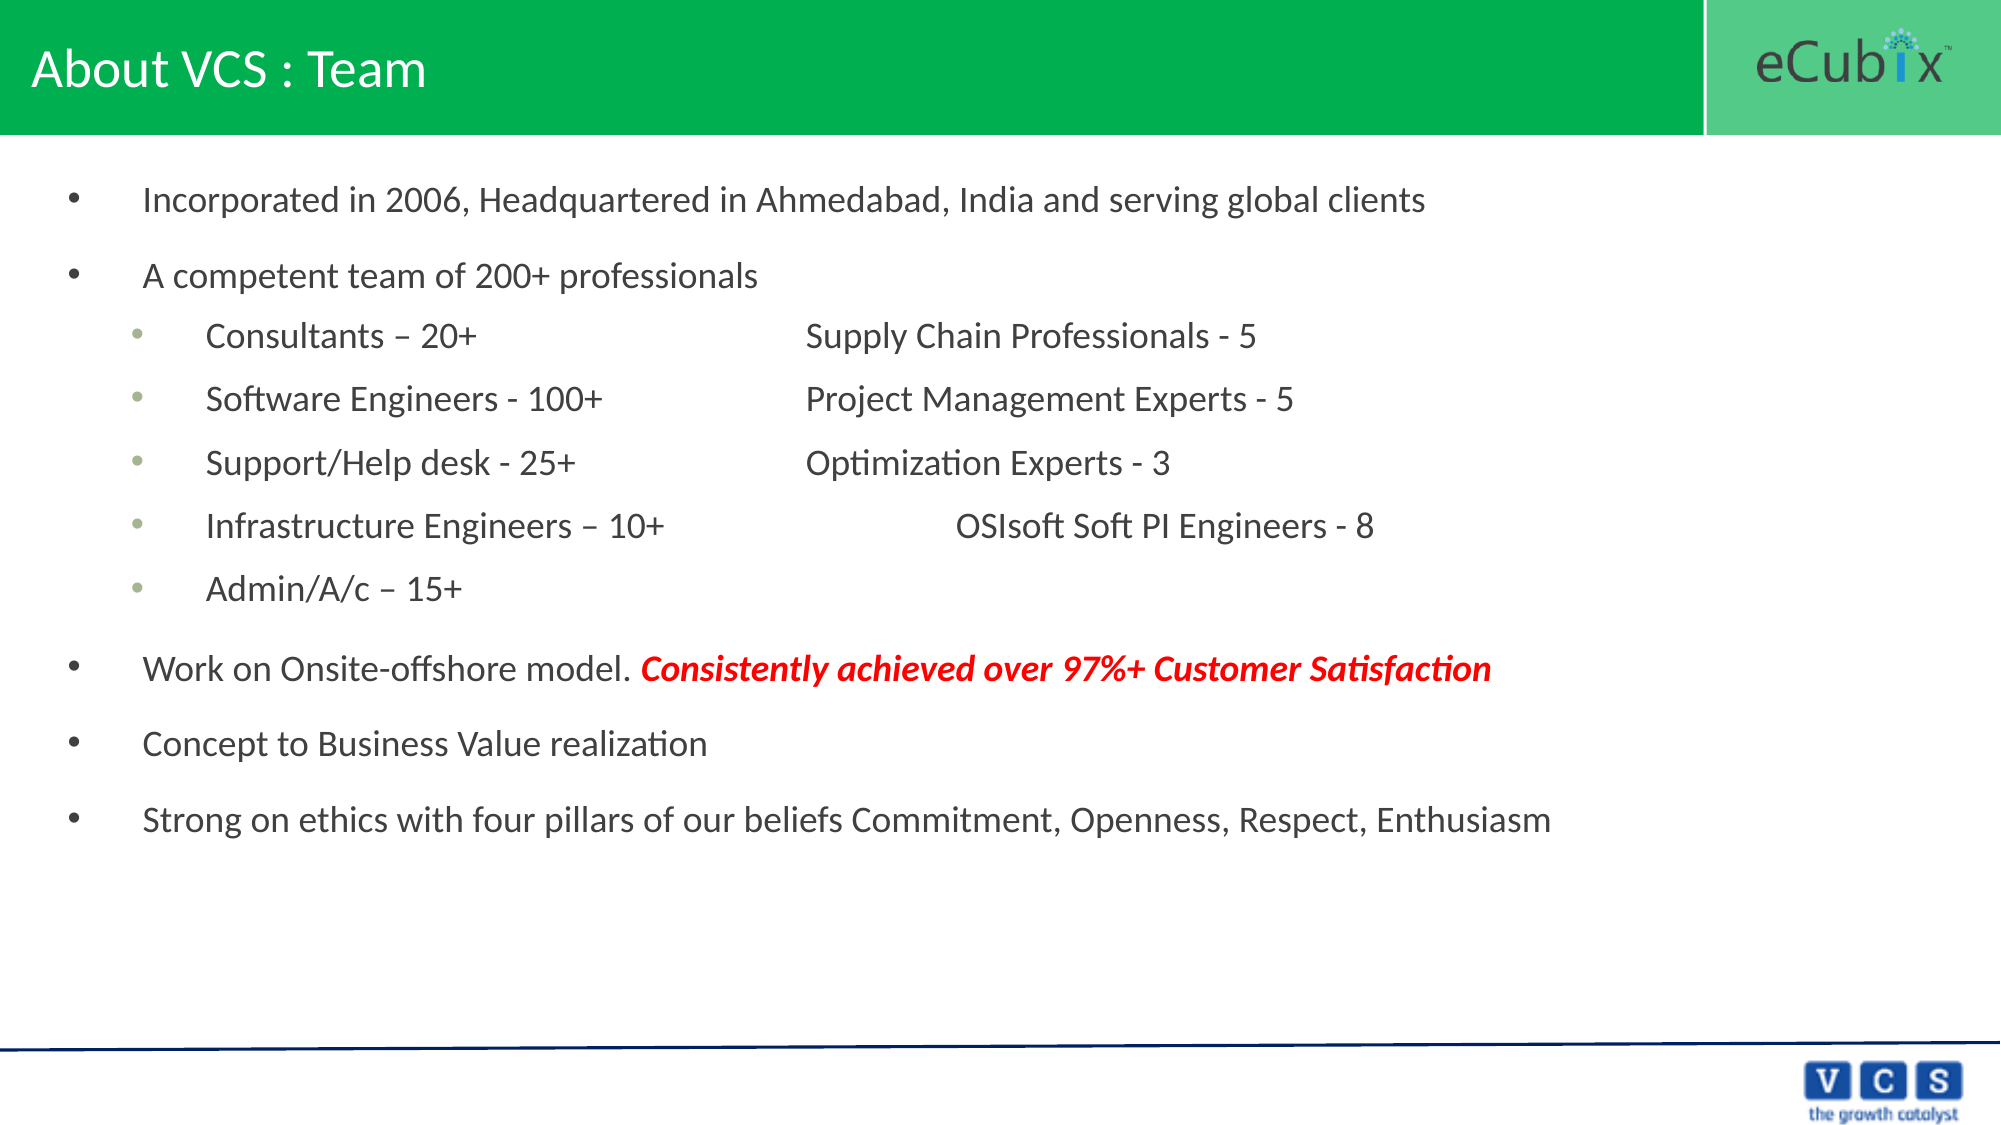

About VCS : Team
Incorporated in 2006, Headquartered in Ahmedabad, India and serving global clients
A competent team of 200+ professionals
Consultants – 20+			Supply Chain Professionals - 5
Software Engineers - 100+		Project Management Experts - 5
Support/Help desk - 25+		Optimization Experts - 3
Infrastructure Engineers – 10+		OSIsoft Soft PI Engineers - 8
Admin/A/c – 15+
Work on Onsite-offshore model. Consistently achieved over 97%+ Customer Satisfaction
Concept to Business Value realization
Strong on ethics with four pillars of our beliefs Commitment, Openness, Respect, Enthusiasm